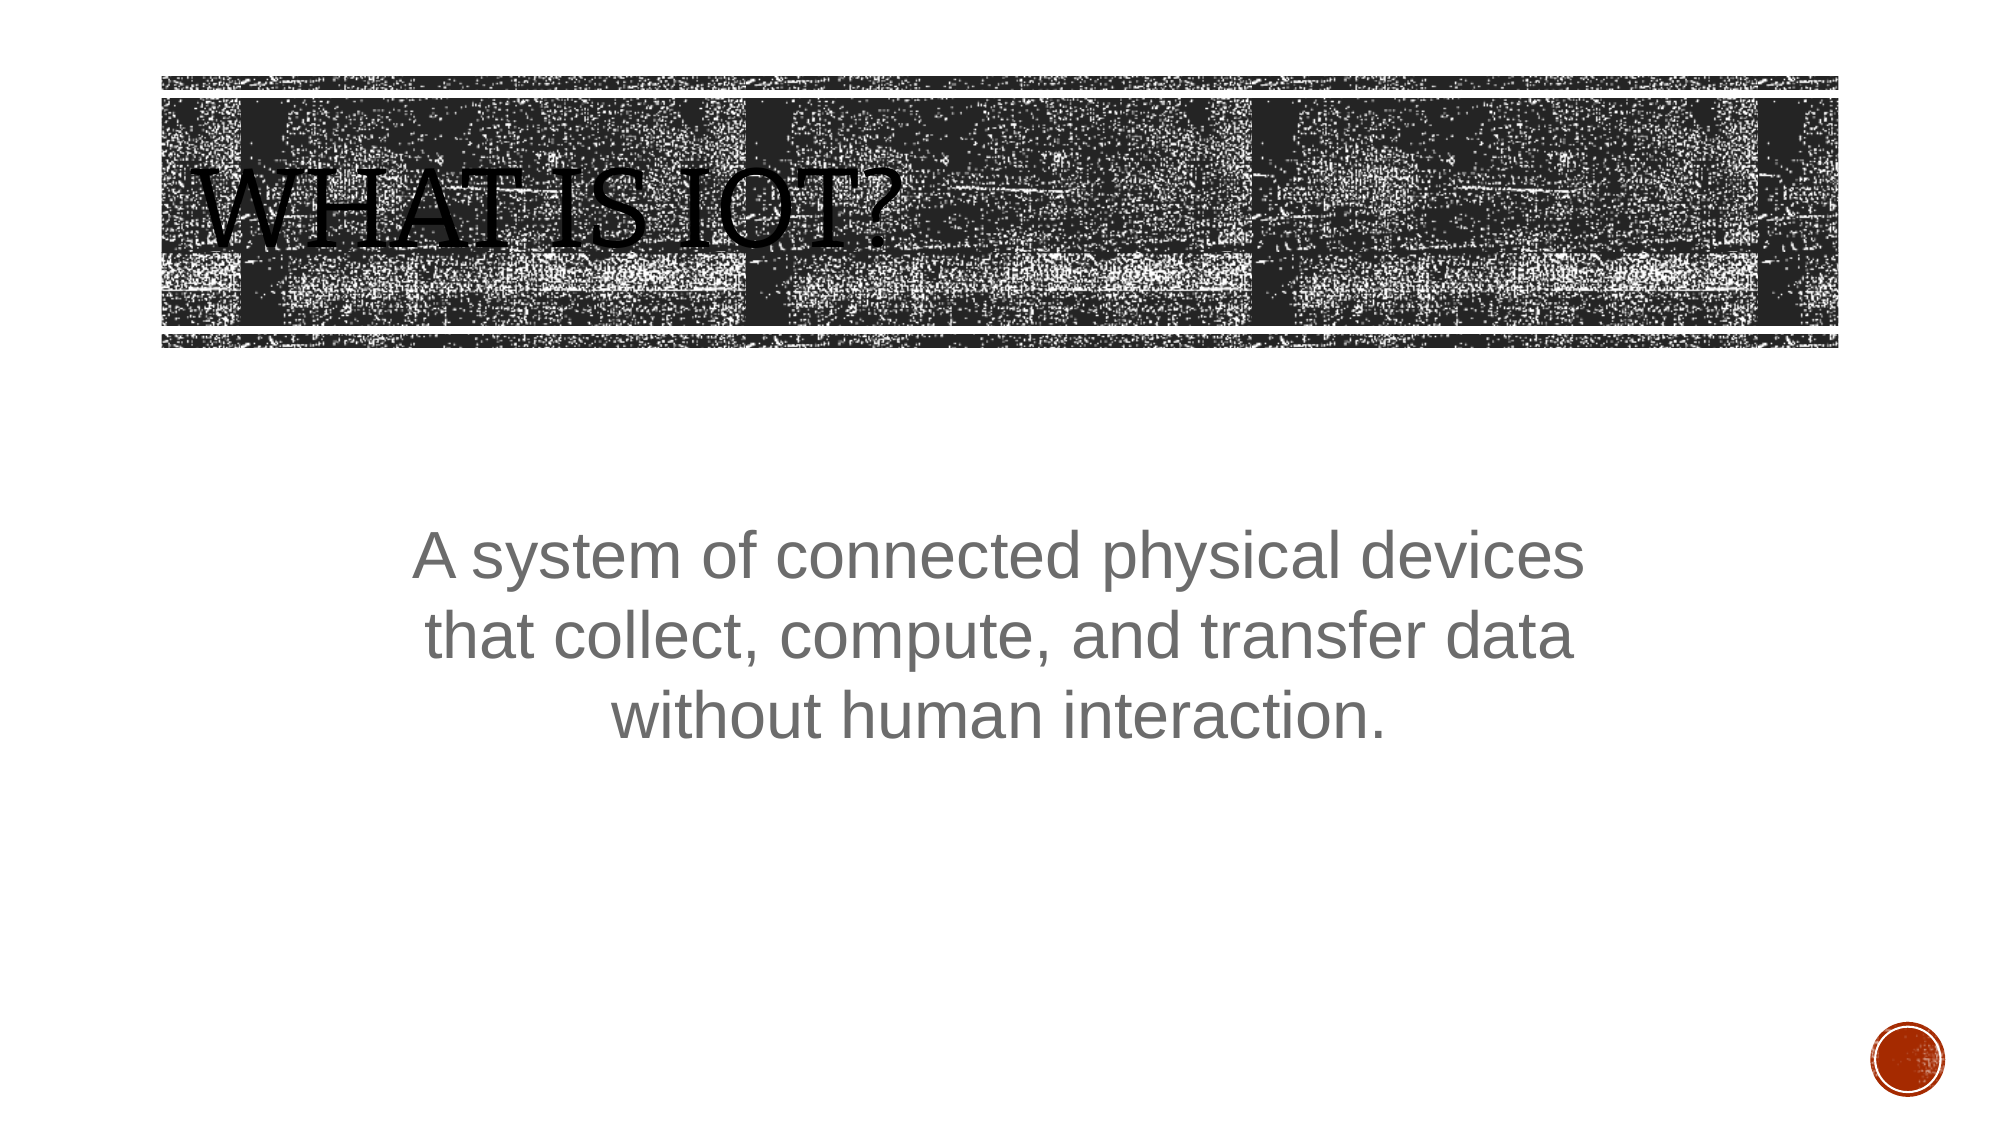

# What is IoT?

A system of connected physical devices that collect, compute, and transfer data without human interaction.